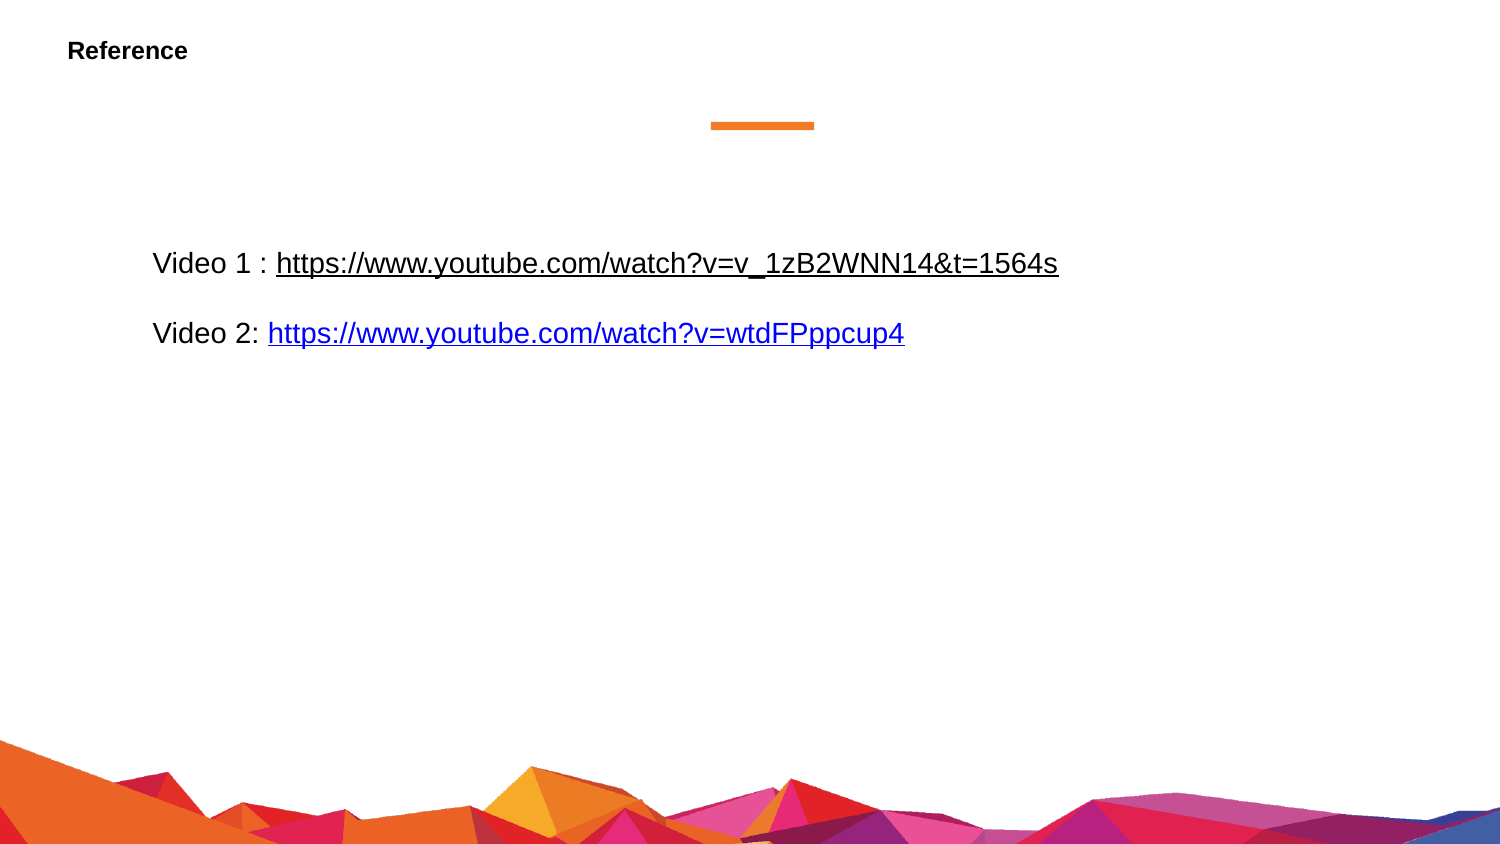

Reference
Video 1 : https://www.youtube.com/watch?v=v_1zB2WNN14&t=1564s
Video 2: https://www.youtube.com/watch?v=wtdFPppcup4